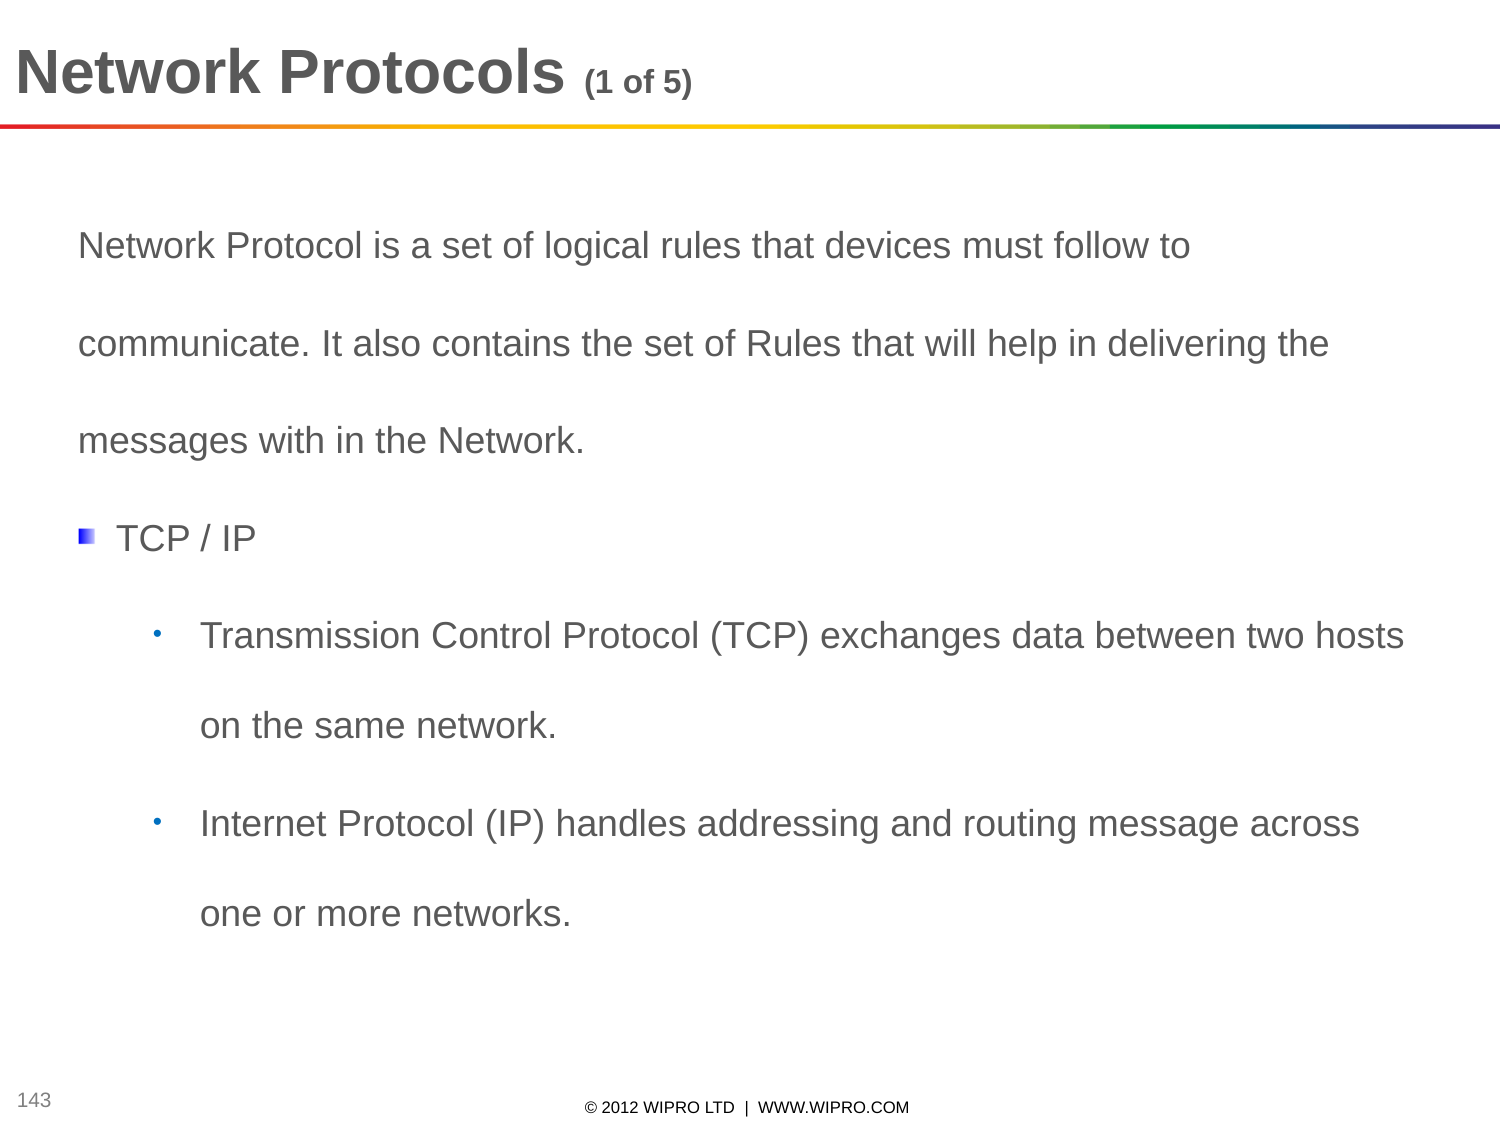

Network Protocols (1 of 5)
Network Protocol is a set of logical rules that devices must follow to
communicate. It also contains the set of Rules that will help in delivering the
messages with in the Network.
TCP / IP
Transmission Control Protocol (TCP) exchanges data between two hosts on the same network.
Internet Protocol (IP) handles addressing and routing message across one or more networks.